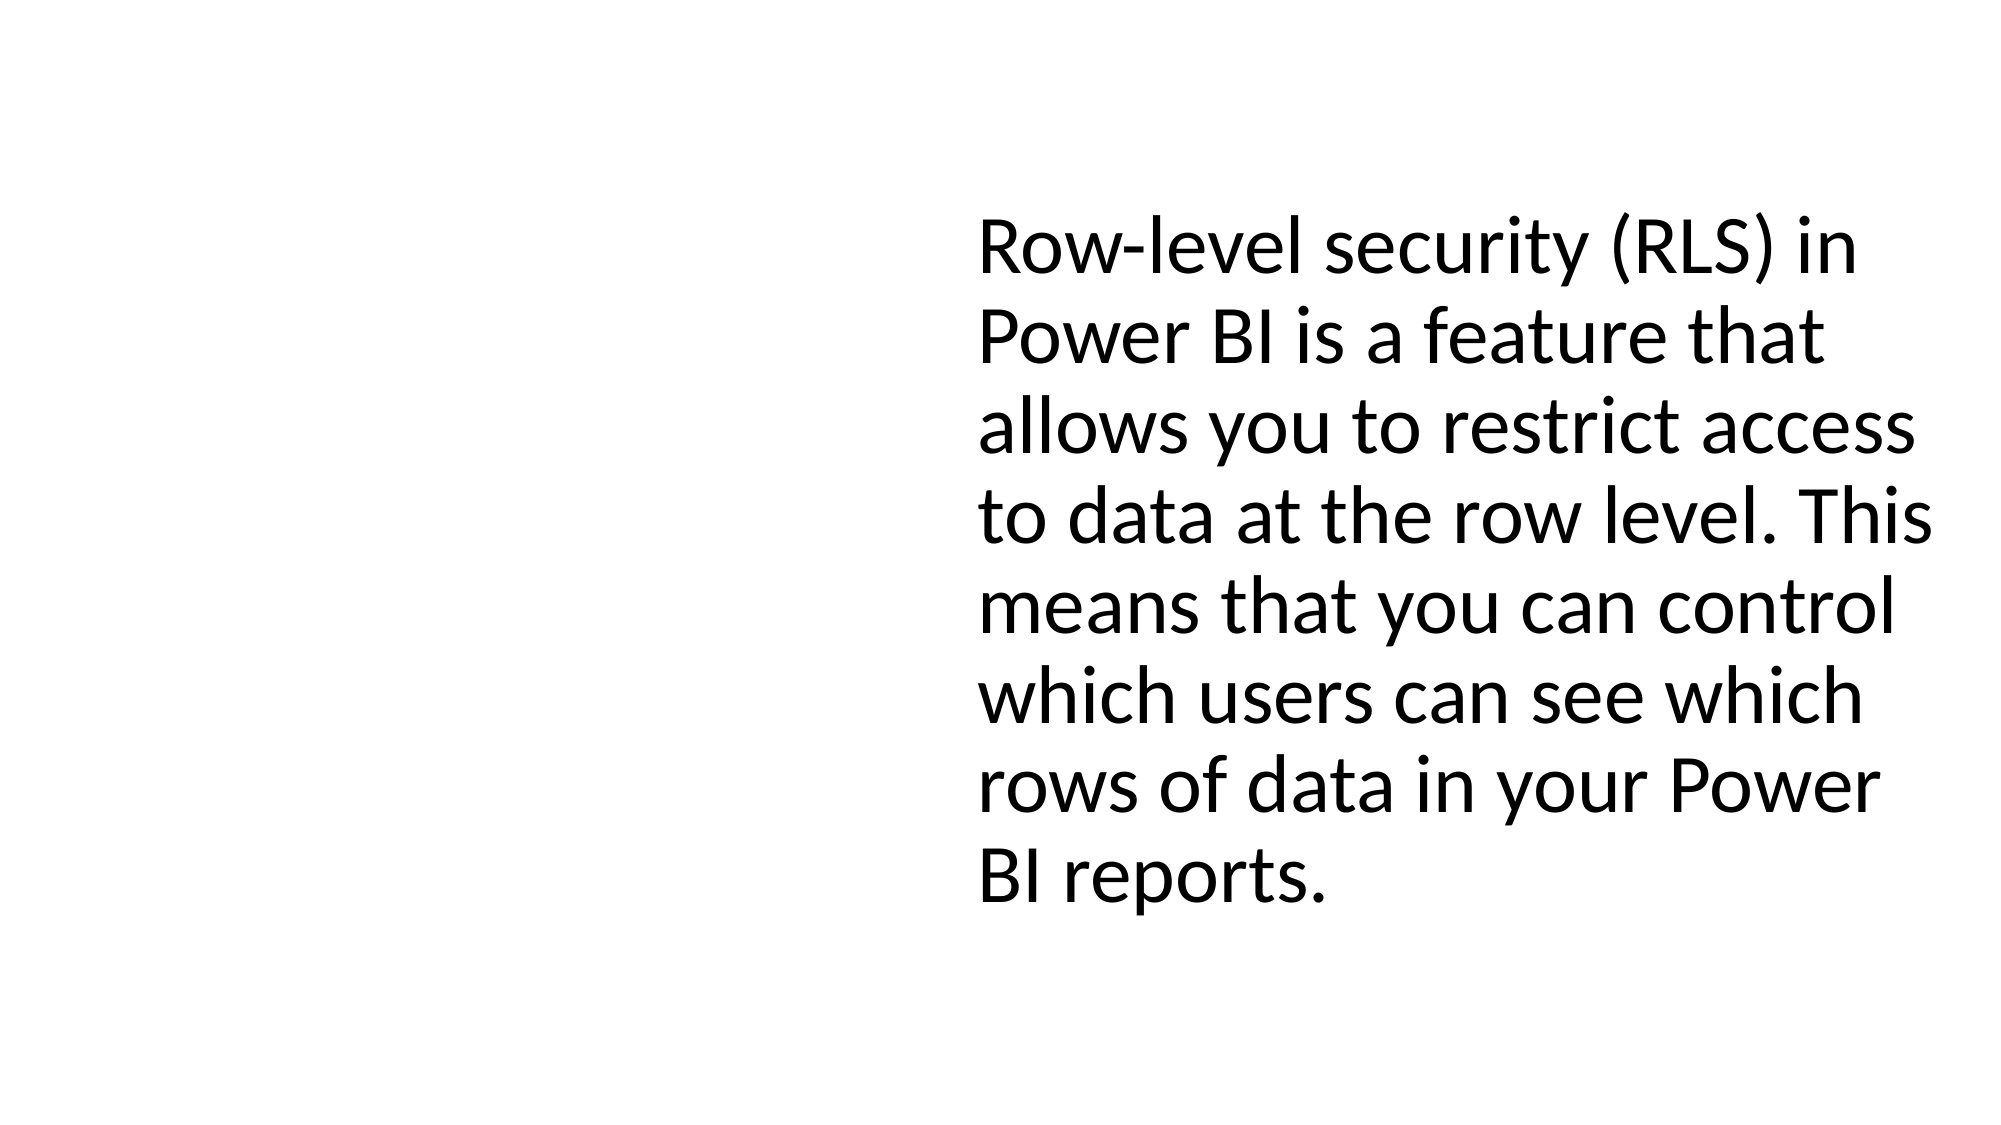

Row-level security (RLS) in Power BI is a feature that allows you to restrict access to data at the row level. This means that you can control which users can see which rows of data in your Power BI reports.